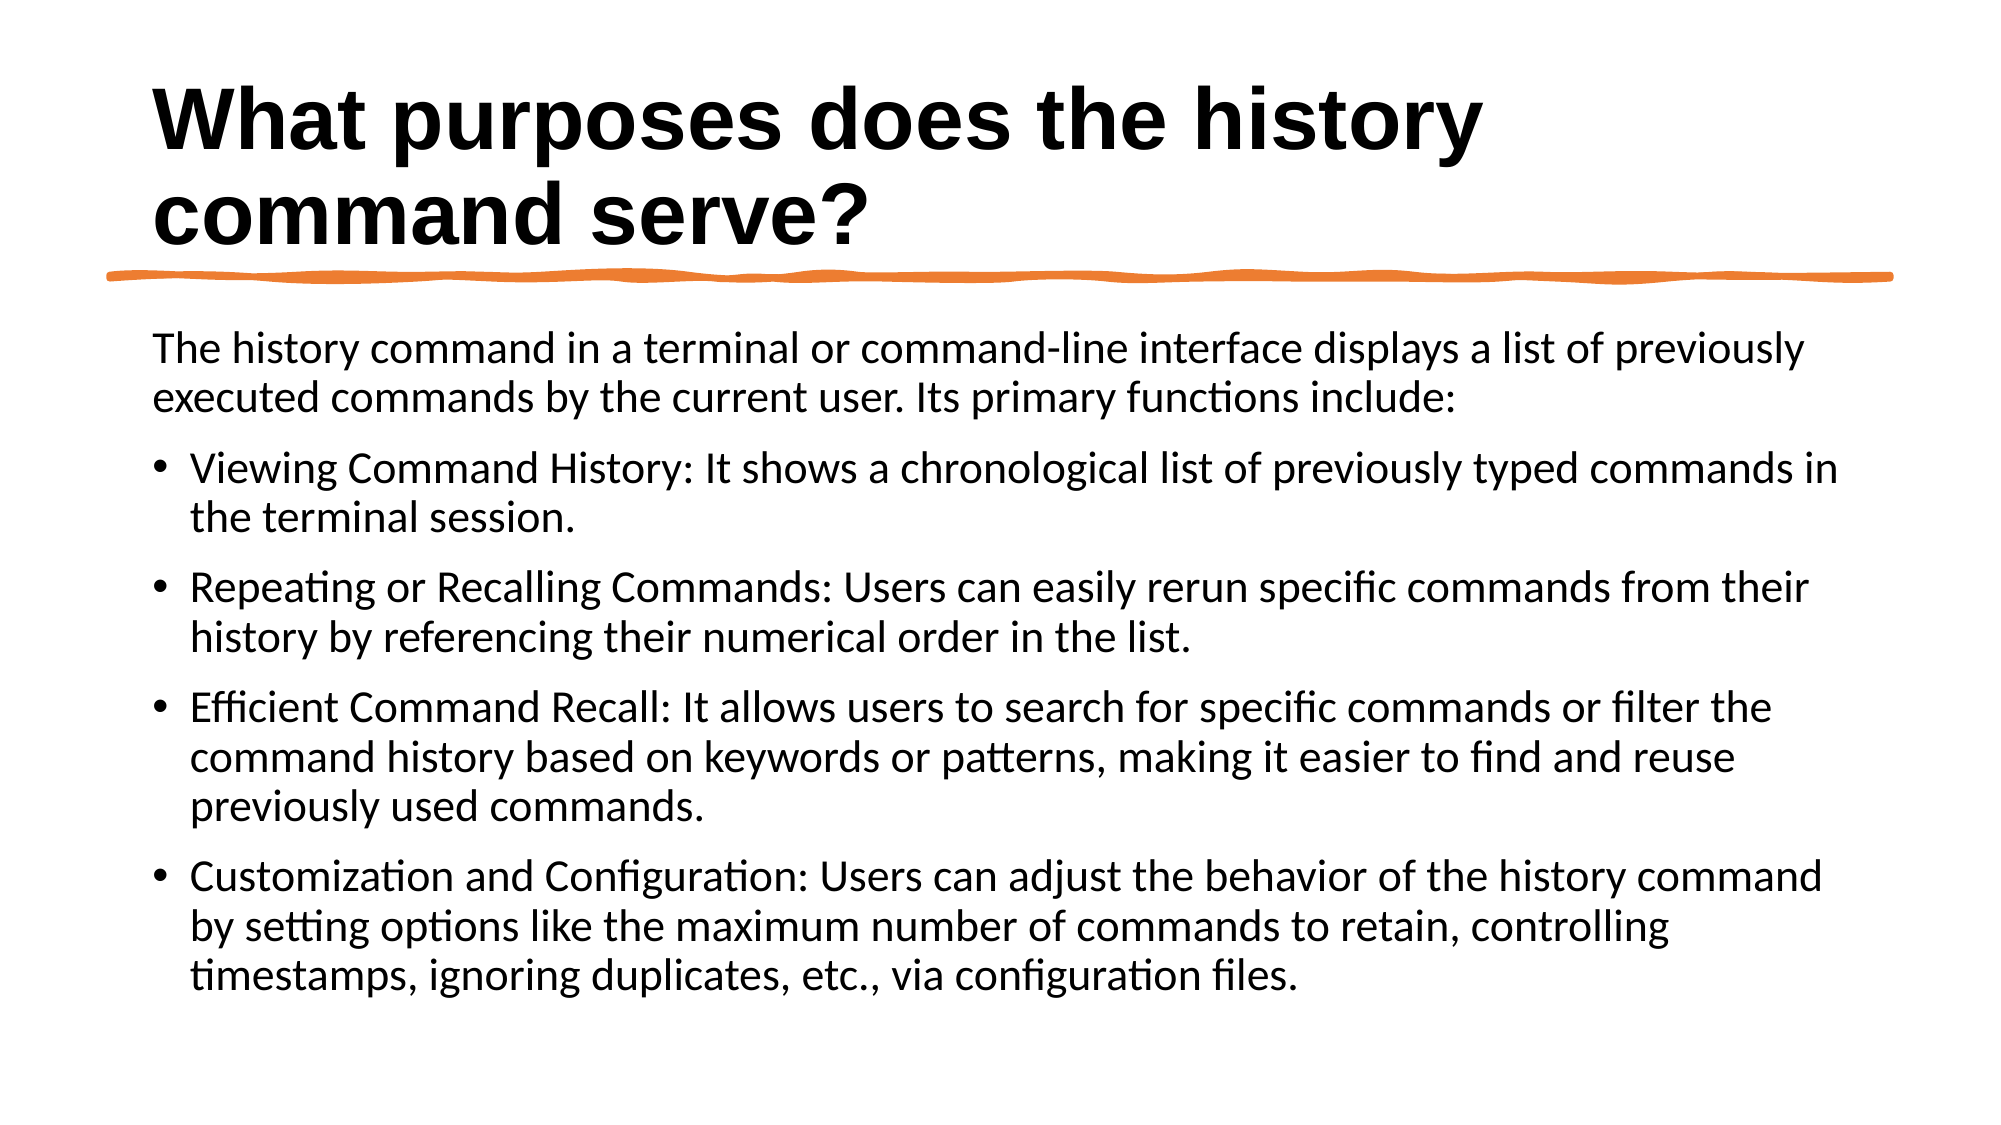

# What purposes does the history command serve?

The history command in a terminal or command-line interface displays a list of previously executed commands by the current user. Its primary functions include:
Viewing Command History: It shows a chronological list of previously typed commands in the terminal session.
Repeating or Recalling Commands: Users can easily rerun specific commands from their history by referencing their numerical order in the list.
Efficient Command Recall: It allows users to search for specific commands or filter the command history based on keywords or patterns, making it easier to find and reuse previously used commands.
Customization and Configuration: Users can adjust the behavior of the history command by setting options like the maximum number of commands to retain, controlling timestamps, ignoring duplicates, etc., via configuration files.